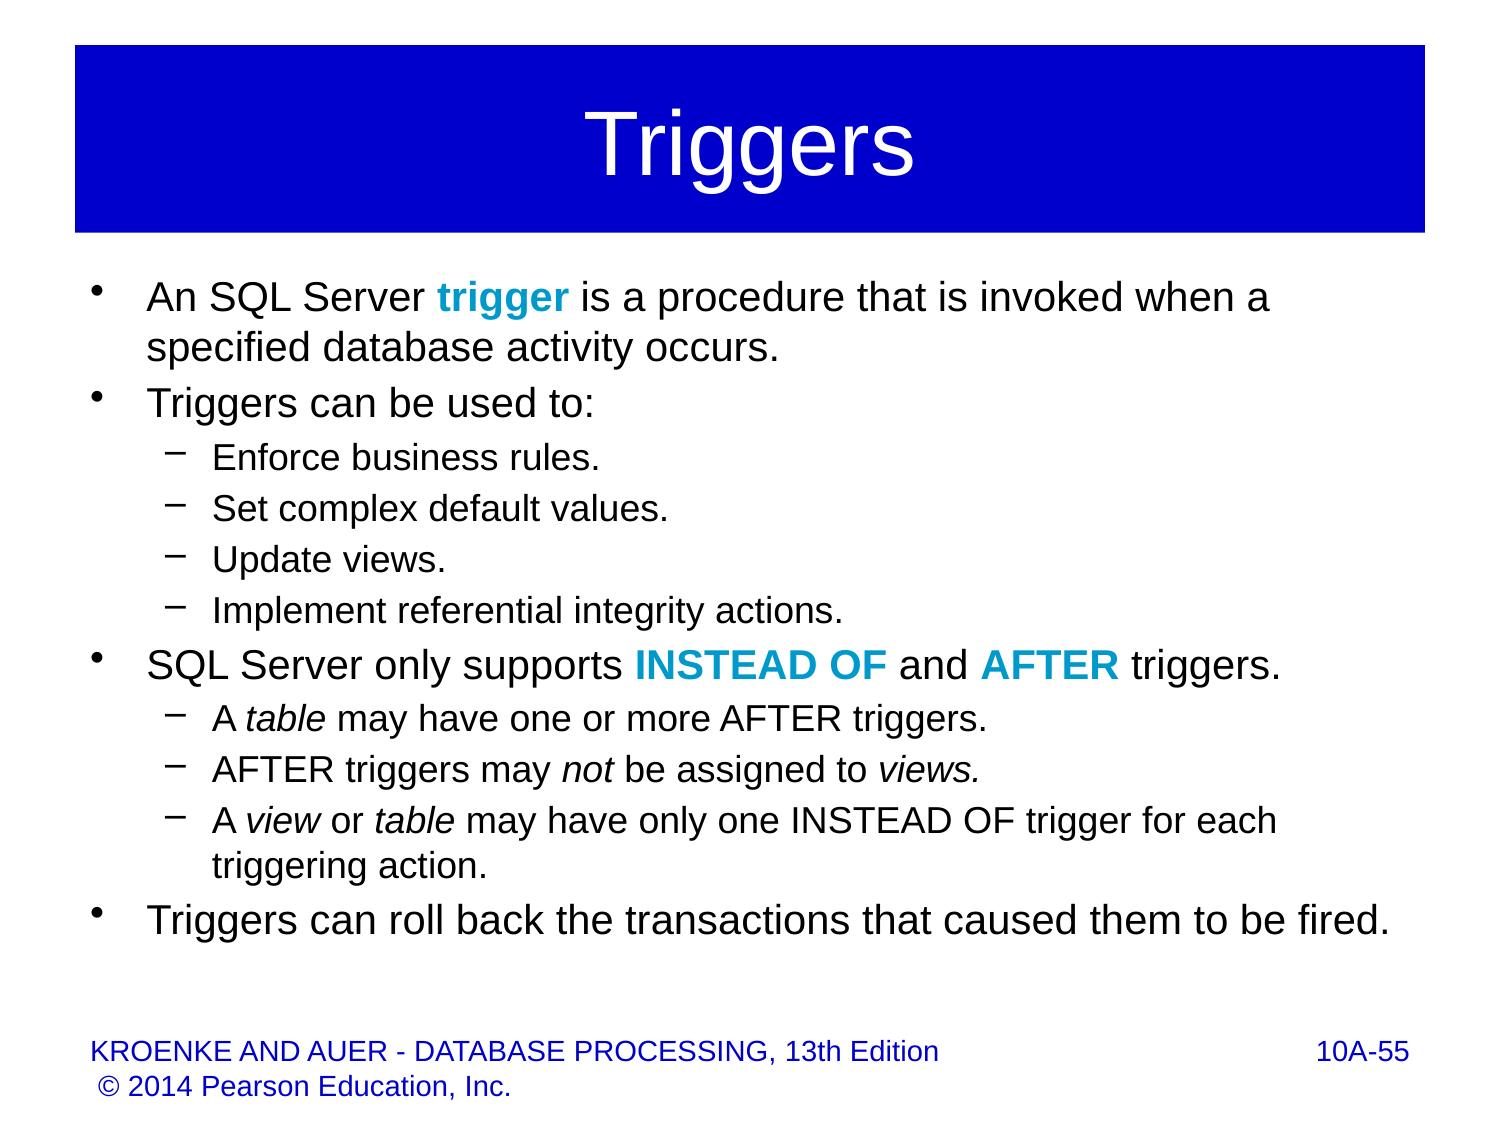

# Triggers
An SQL Server trigger is a procedure that is invoked when a specified database activity occurs.
Triggers can be used to:
Enforce business rules.
Set complex default values.
Update views.
Implement referential integrity actions.
SQL Server only supports INSTEAD OF and AFTER triggers.
A table may have one or more AFTER triggers.
AFTER triggers may not be assigned to views.
A view or table may have only one INSTEAD OF trigger for each triggering action.
Triggers can roll back the transactions that caused them to be fired.
10A-55

KROENKE AND AUER - DATABASE PROCESSING, 13th Edition  © 2014 Pearson Education, Inc.